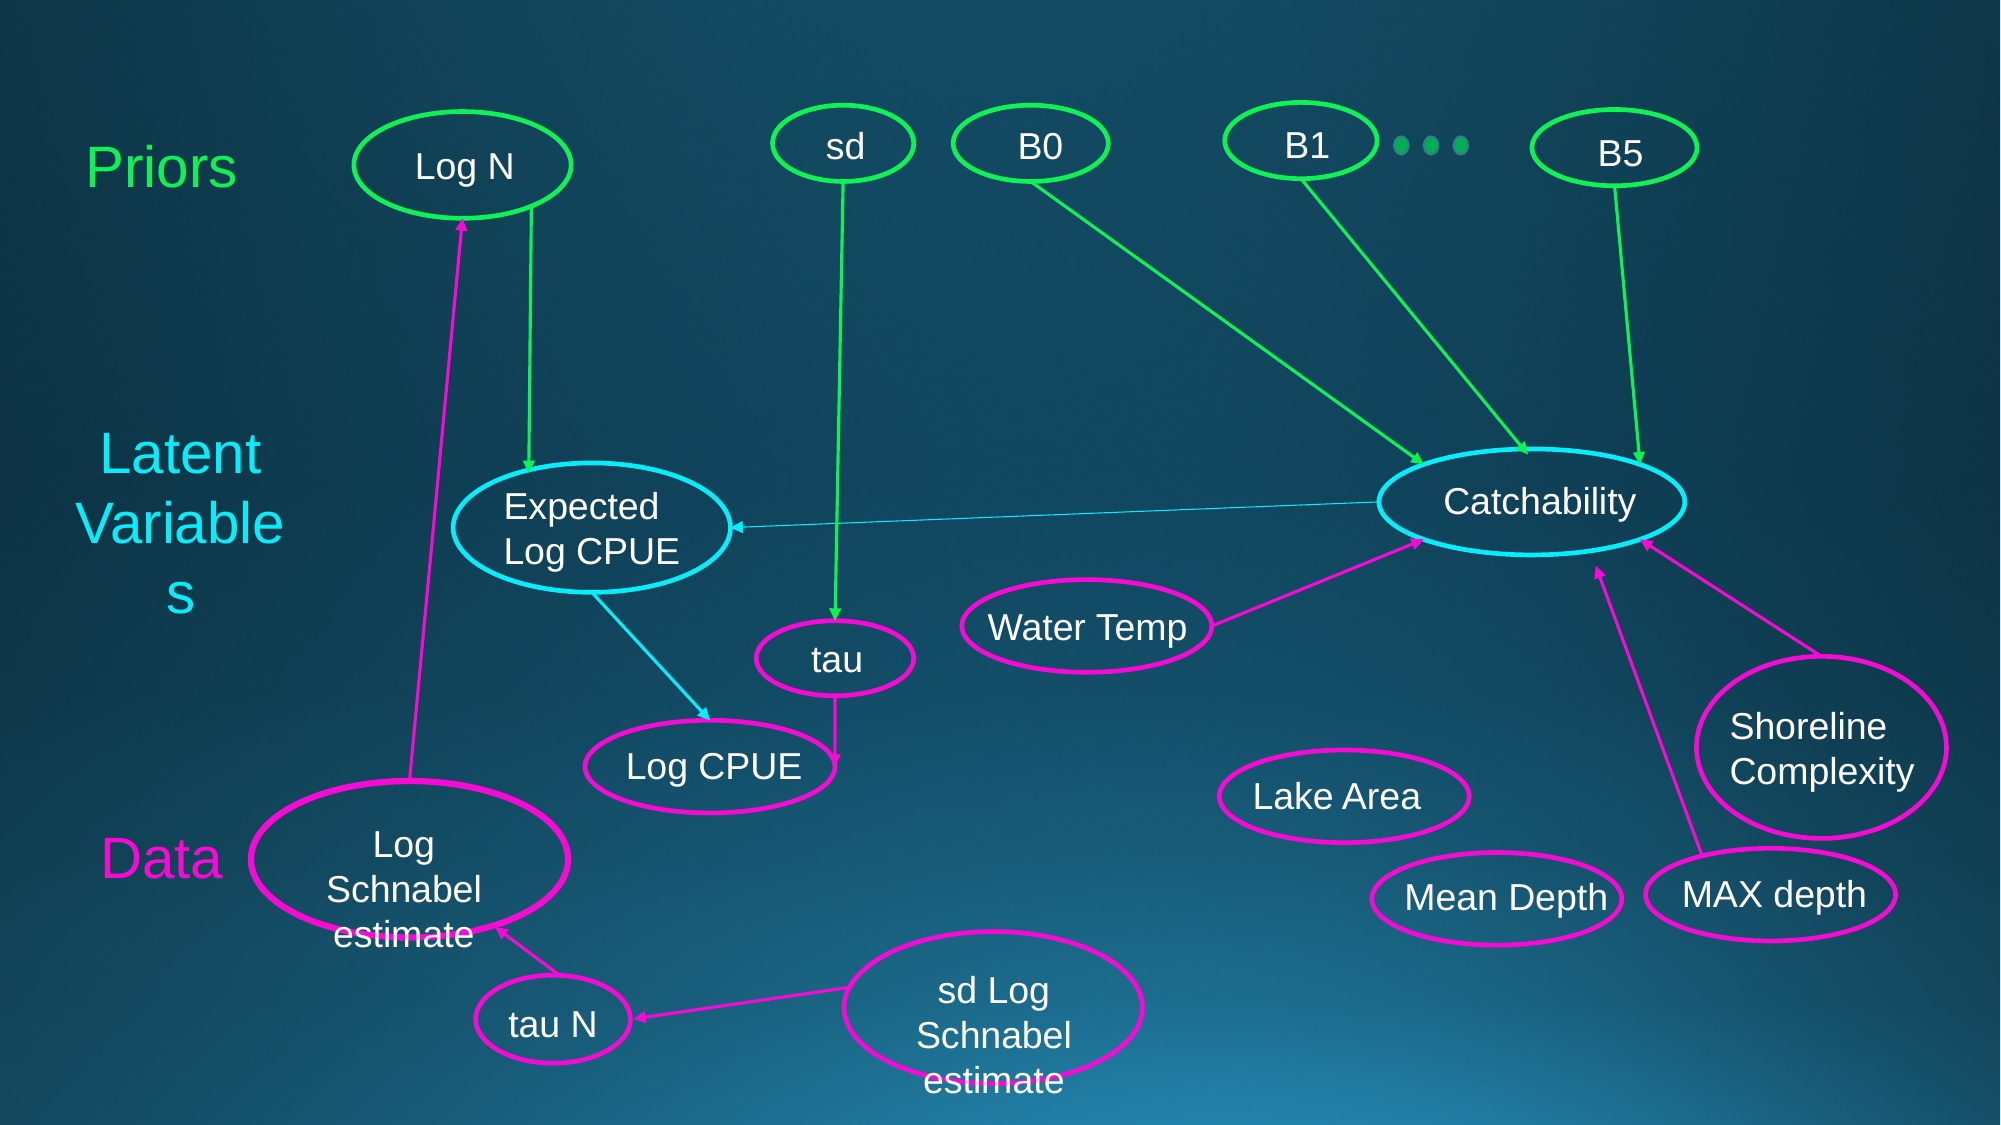

B1
sd
B0
Priors
B5
Log N

Latent Variables

Catchability
Expected
Log CPUE

Water Temp

tau

Shoreline Complexity

Log CPUE

Lake Area

Data
Log Schnabel estimate

MAX depth
Mean Depth

sd Log Schnabel estimate

tau N